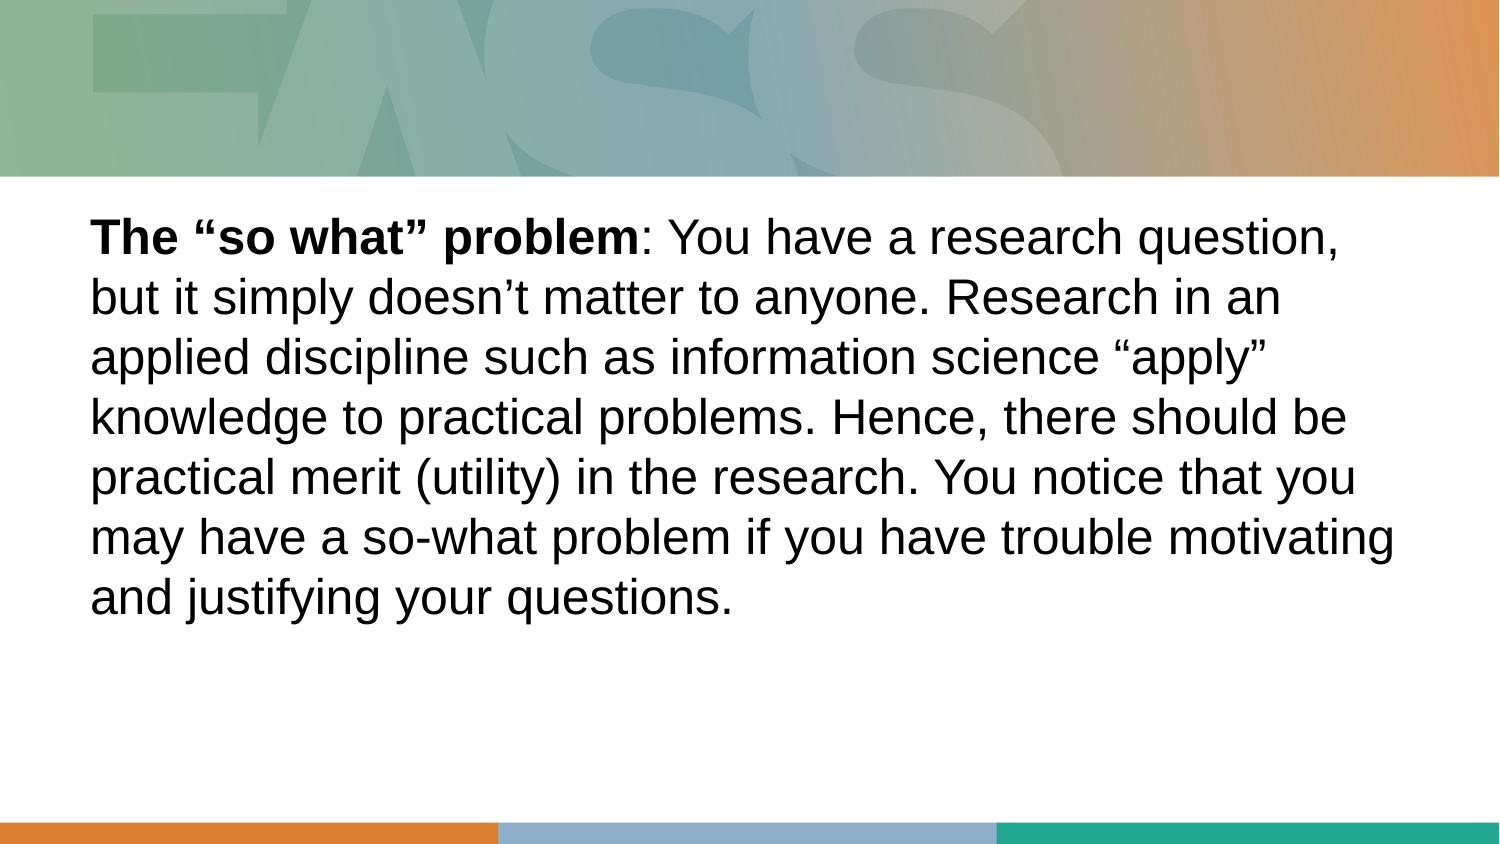

#
The “so what” problem: You have a research question, but it simply doesn’t matter to anyone. Research in an applied discipline such as information science “apply” knowledge to practical problems. Hence, there should be practical merit (utility) in the research. You notice that you may have a so-what problem if you have trouble motivating and justifying your questions.